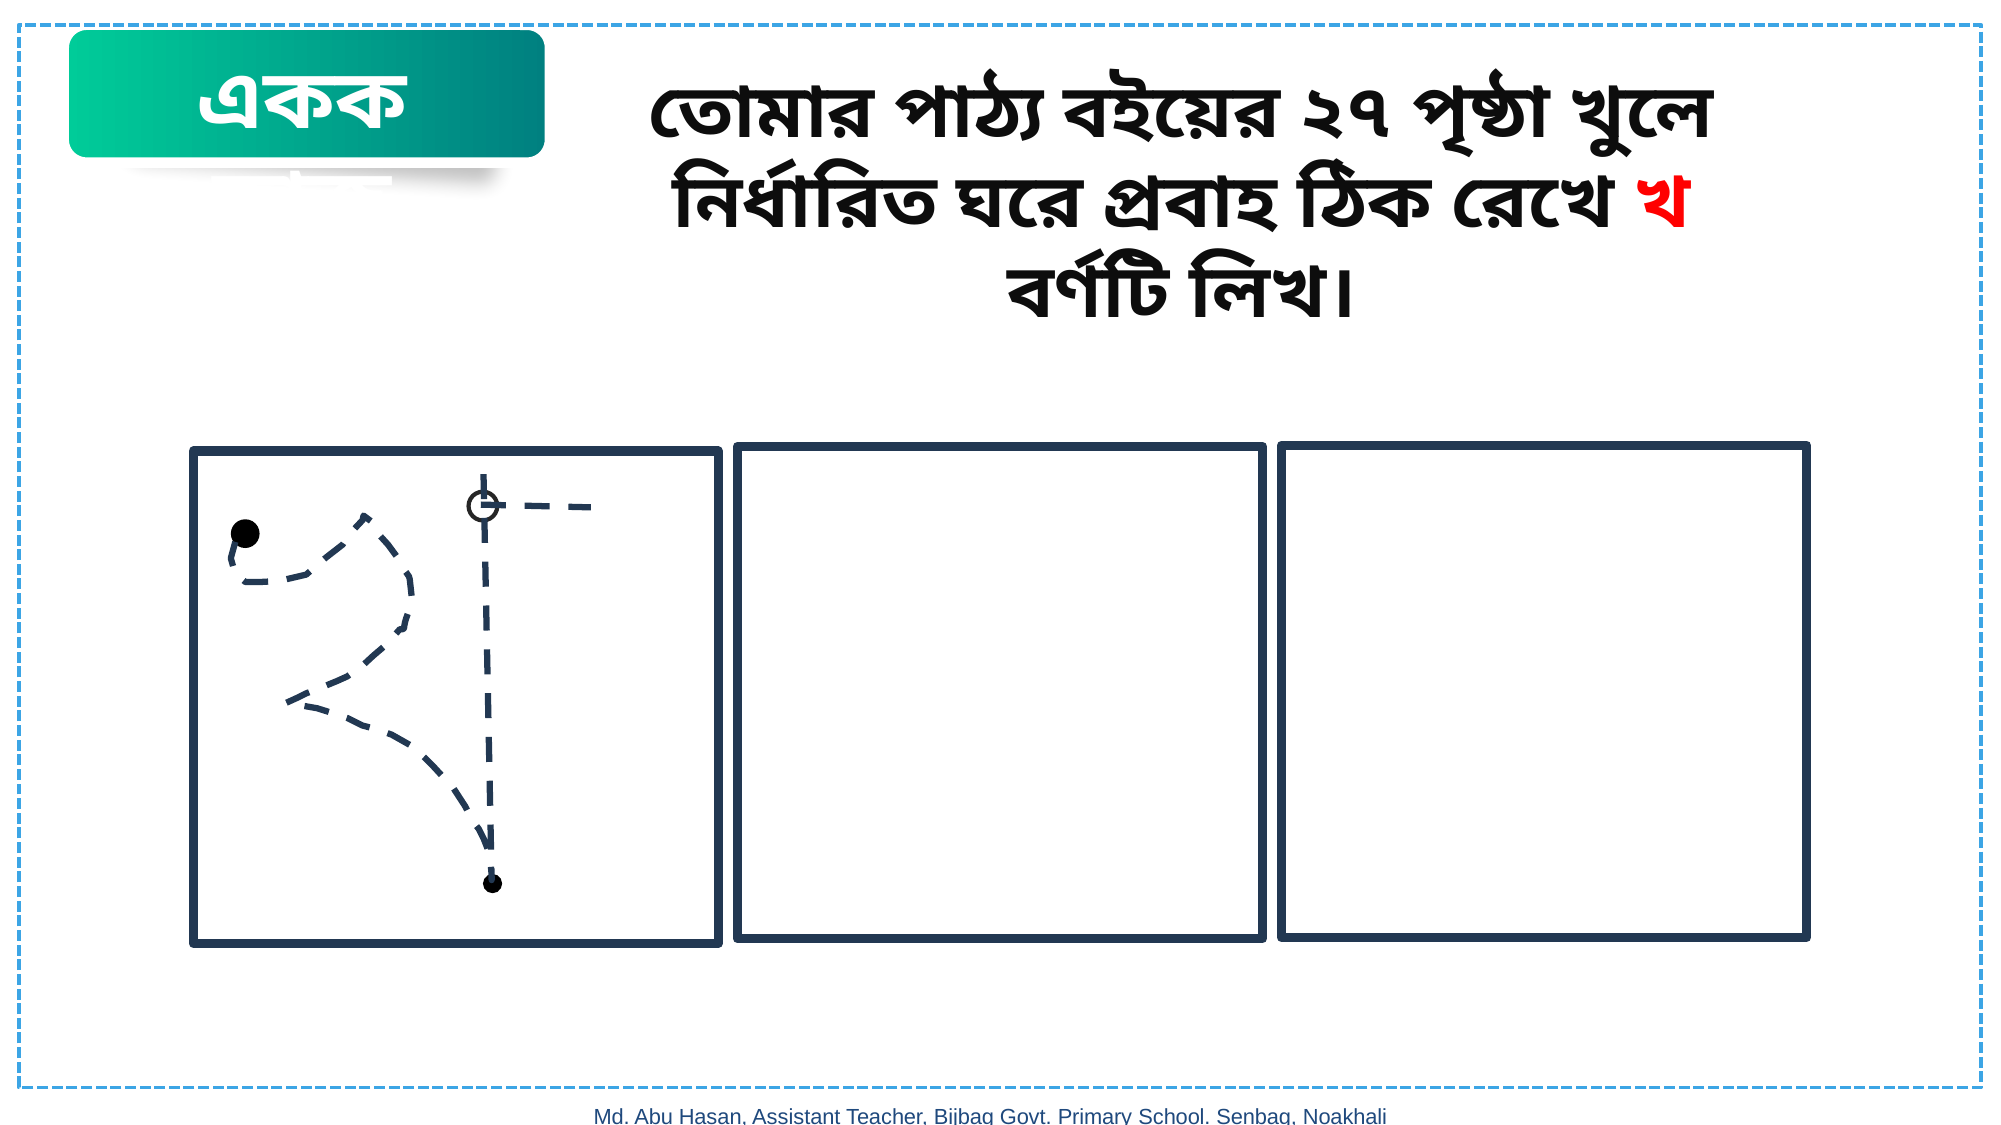

একক কাজ

তোমার পাঠ্য বইয়ের ২৭ পৃষ্ঠা খুলে নির্ধারিত ঘরে প্রবাহ ঠিক রেখে খ বর্ণটি লিখ।